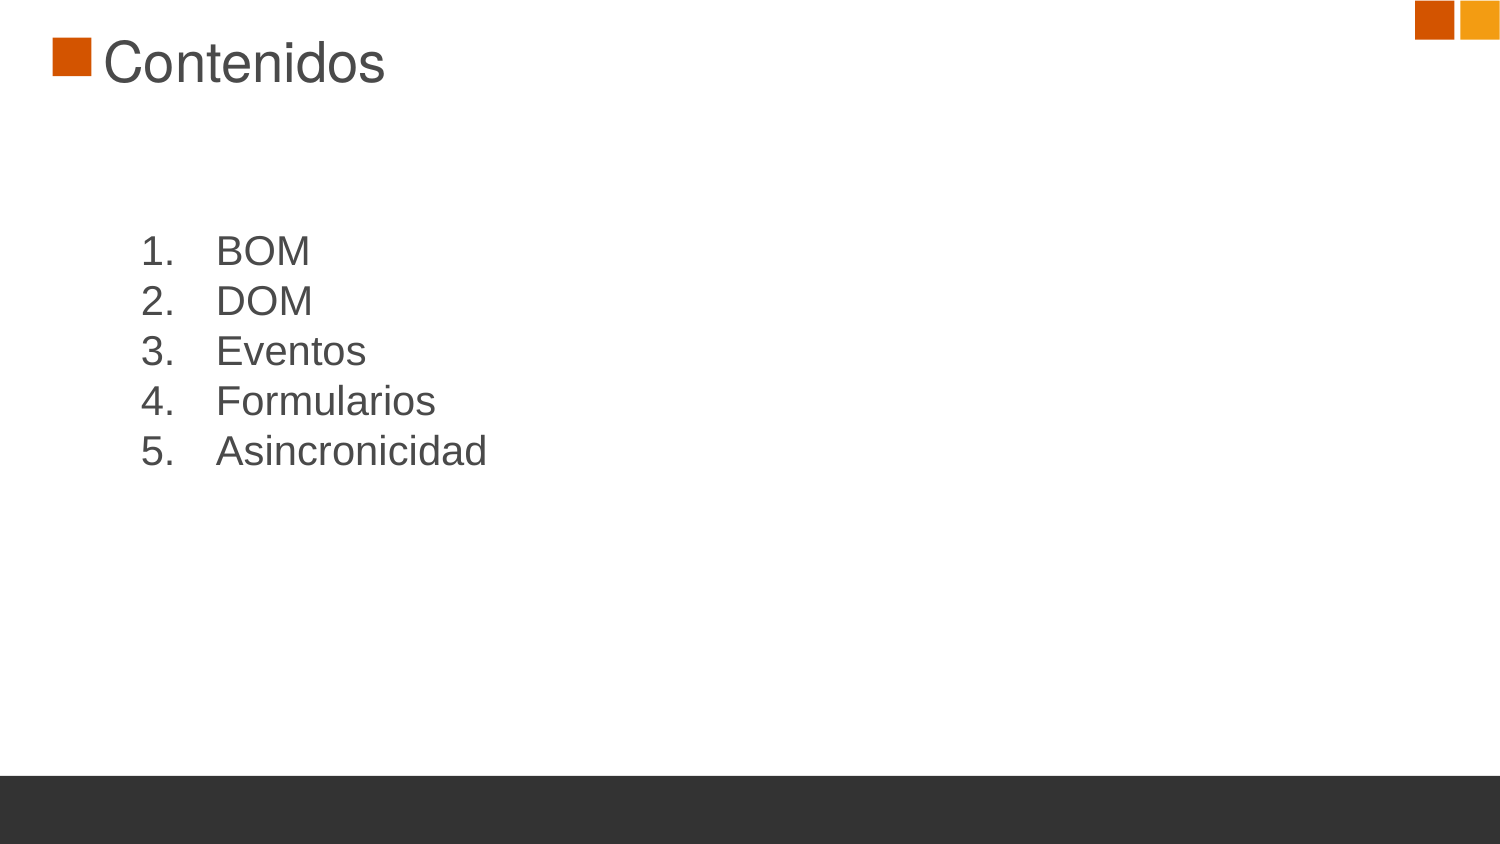

# Contenidos
BOM
DOM
Eventos
Formularios
Asincronicidad